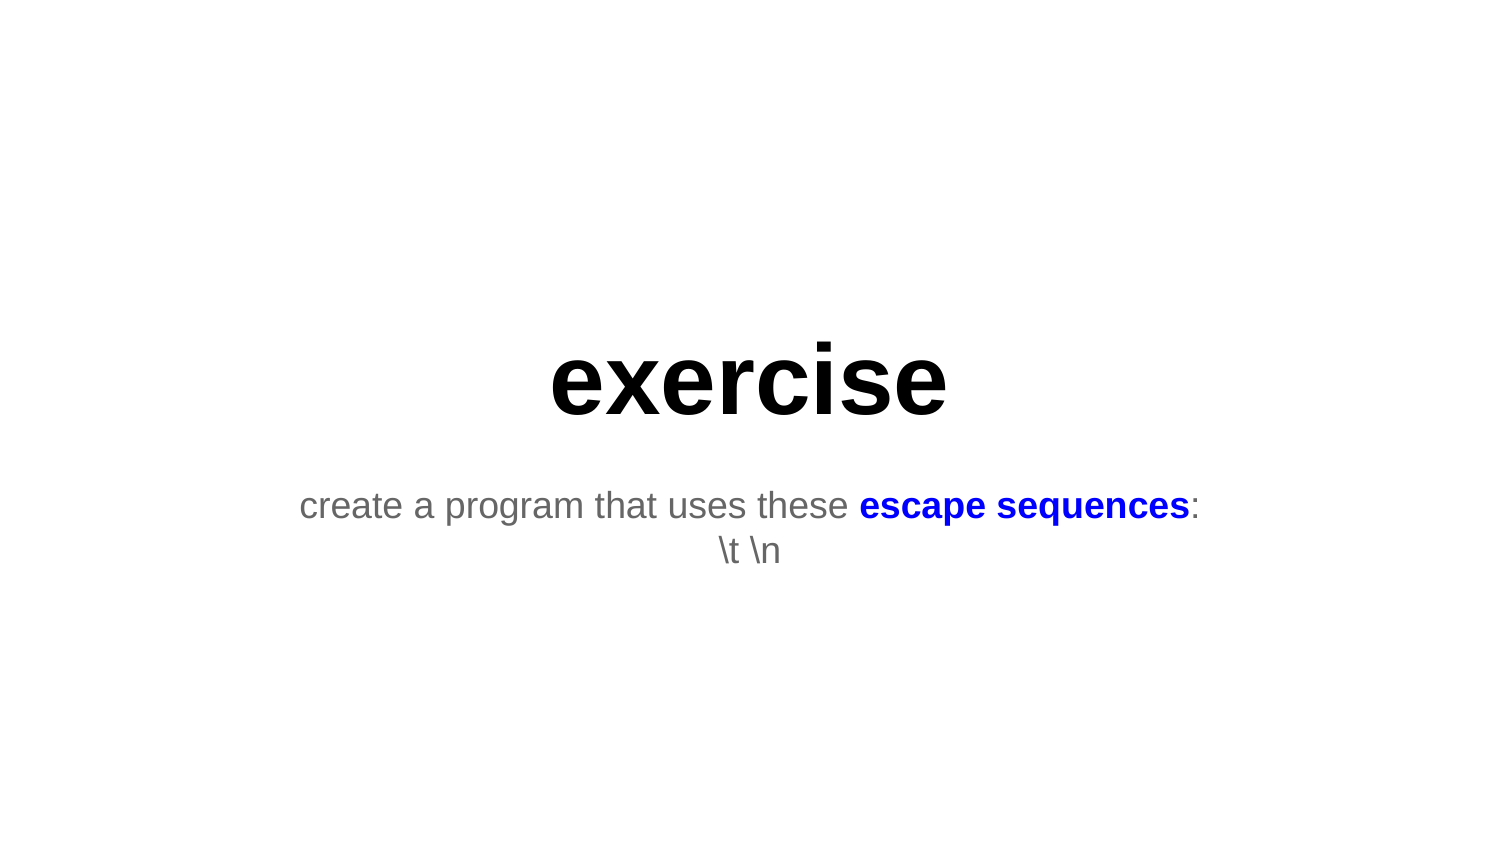

# exercise
create a program that uses these escape sequences:
\t \n